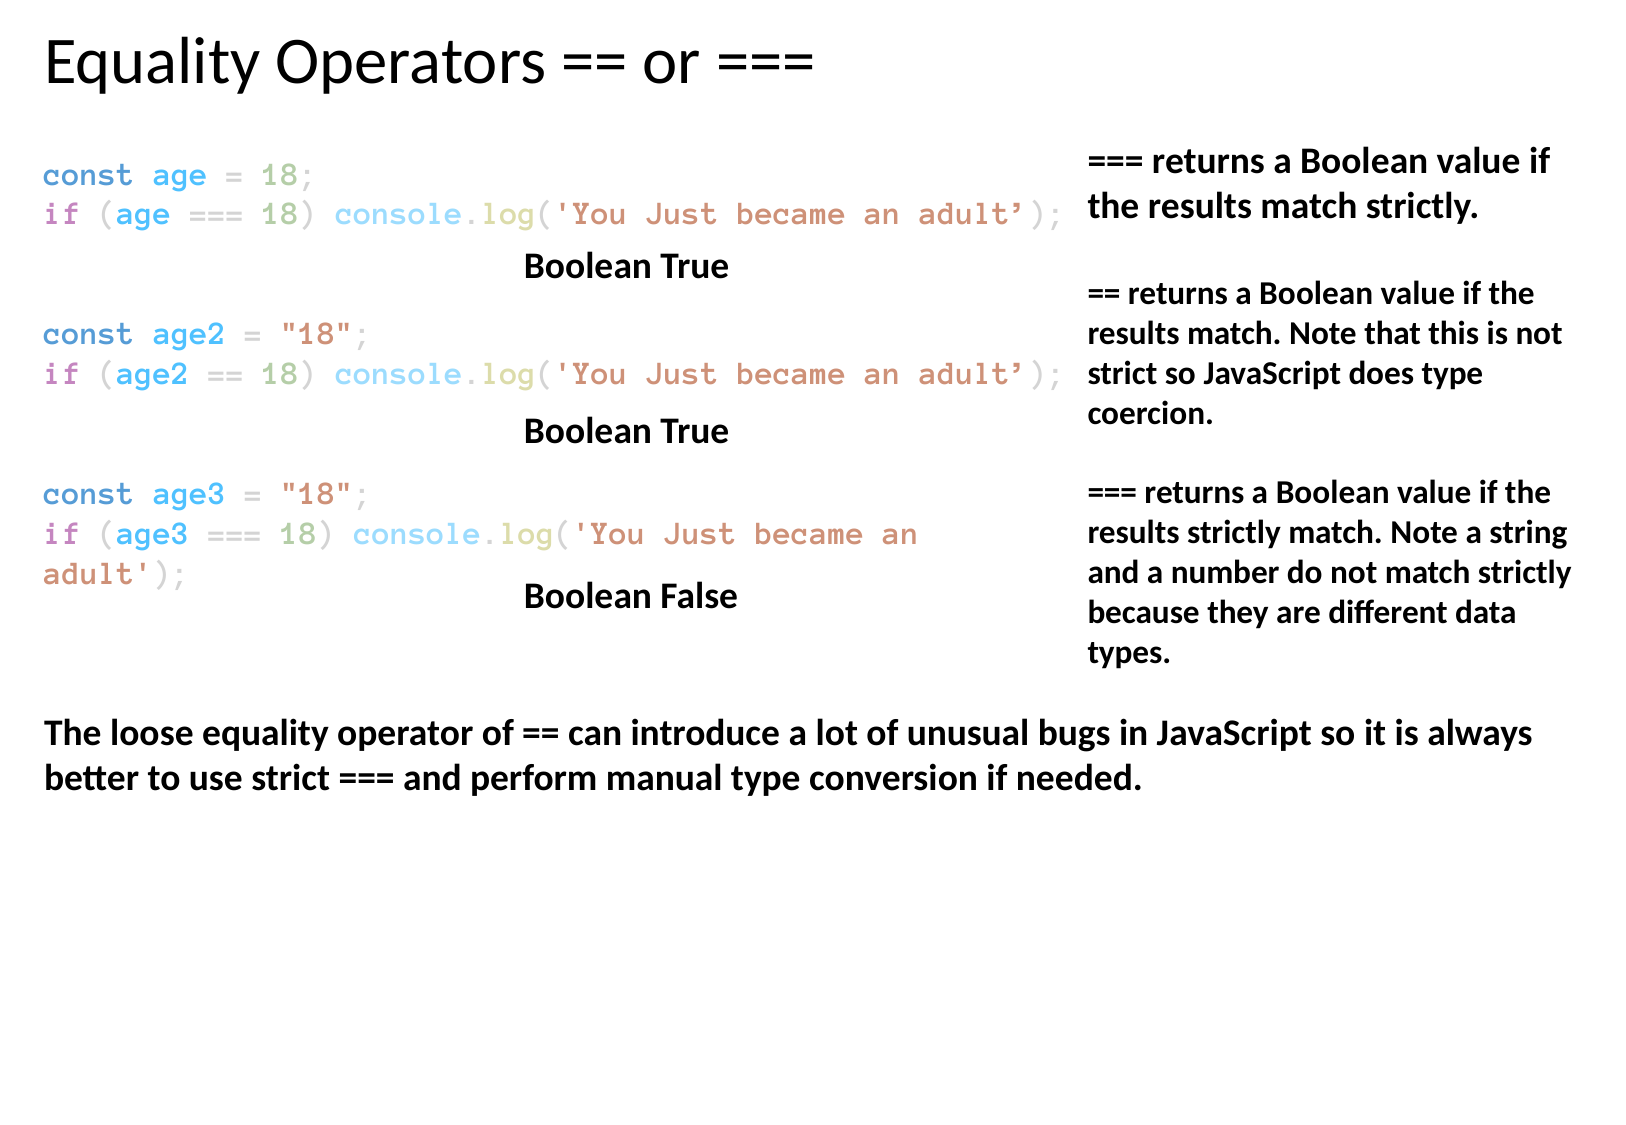

Equality Operators == or ===
=== returns a Boolean value if the results match strictly.

== returns a Boolean value if the results match. Note that this is not strict so JavaScript does type coercion.

=== returns a Boolean value if the results strictly match. Note a string and a number do not match strictly because they are different data types.

const age = 18;
if (age === 18) console.log('You Just became an adult’);

const age2 = "18";
if (age2 == 18) console.log('You Just became an adult’);

const age3 = "18";
if (age3 === 18) console.log('You Just became an adult');

Boolean True
Boolean True
Boolean False
The loose equality operator of == can introduce a lot of unusual bugs in JavaScript so it is always better to use strict === and perform manual type conversion if needed.